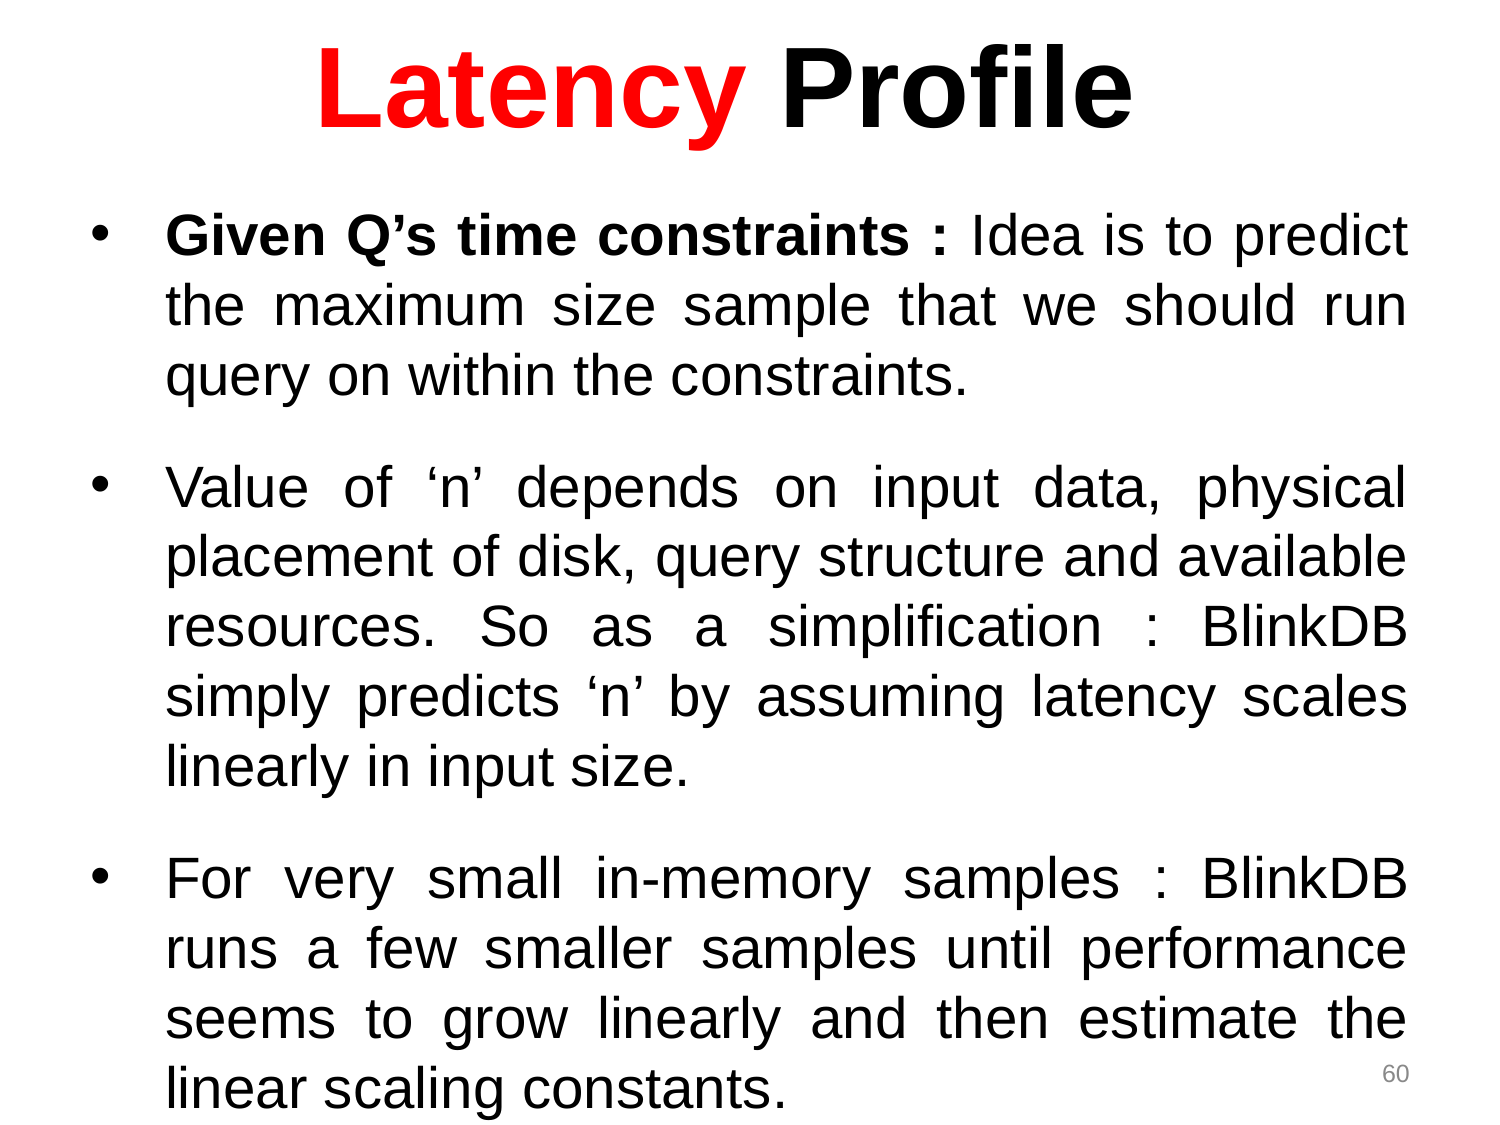

# Latency Profile
Given Q’s time constraints : Idea is to predict the maximum size sample that we should run query on within the constraints.
Value of ‘n’ depends on input data, physical placement of disk, query structure and available resources. So as a simplification : BlinkDB simply predicts ‘n’ by assuming latency scales linearly in input size.
For very small in-memory samples : BlinkDB runs a few smaller samples until performance seems to grow linearly and then estimate the linear scaling constants.

60